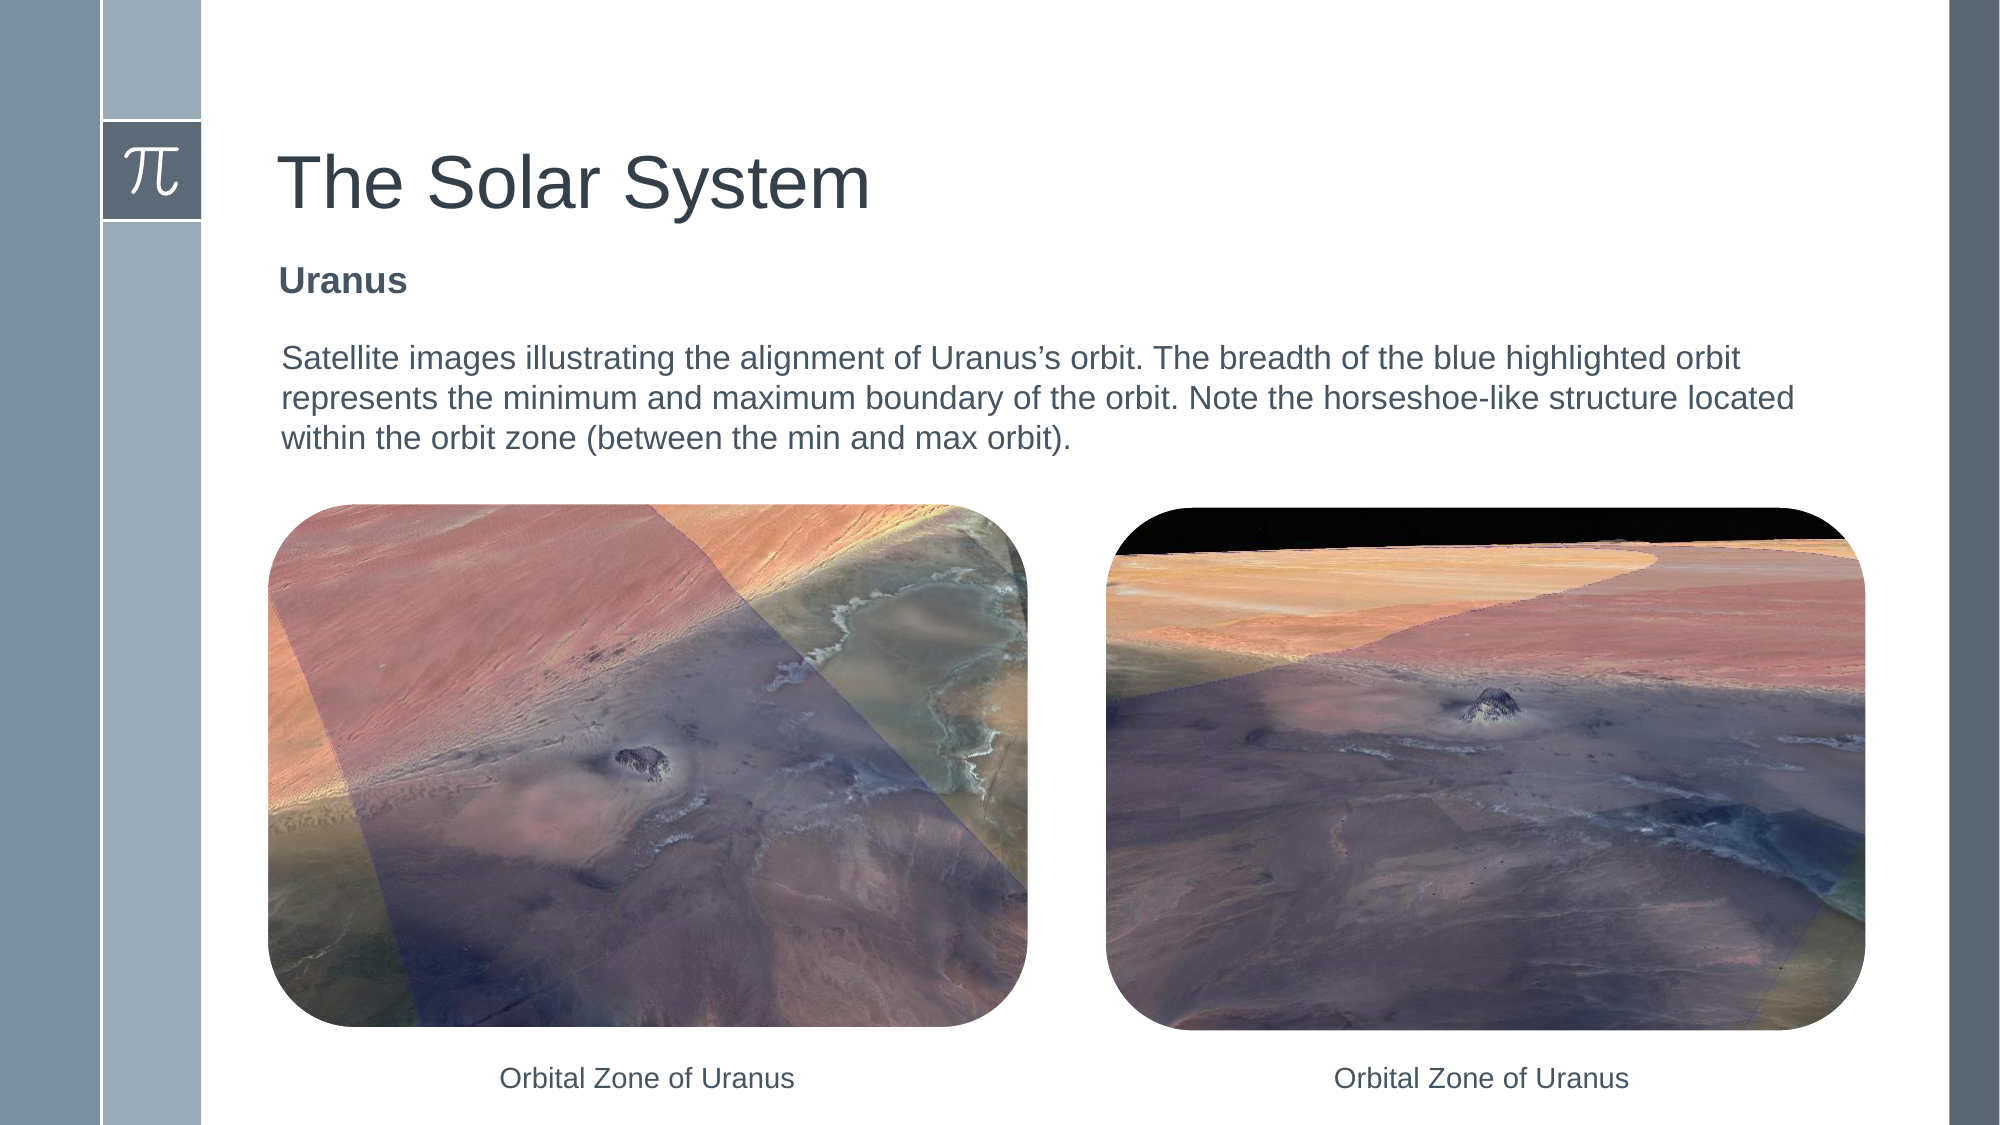

# The Solar System
Uranus
Satellite images illustrating the alignment of Uranus’s orbit. The breadth of the blue highlighted orbit represents the minimum and maximum boundary of the orbit. Note the horseshoe-like structure located within the orbit zone (between the min and max orbit).
Orbital Zone of Uranus
Orbital Zone of Uranus